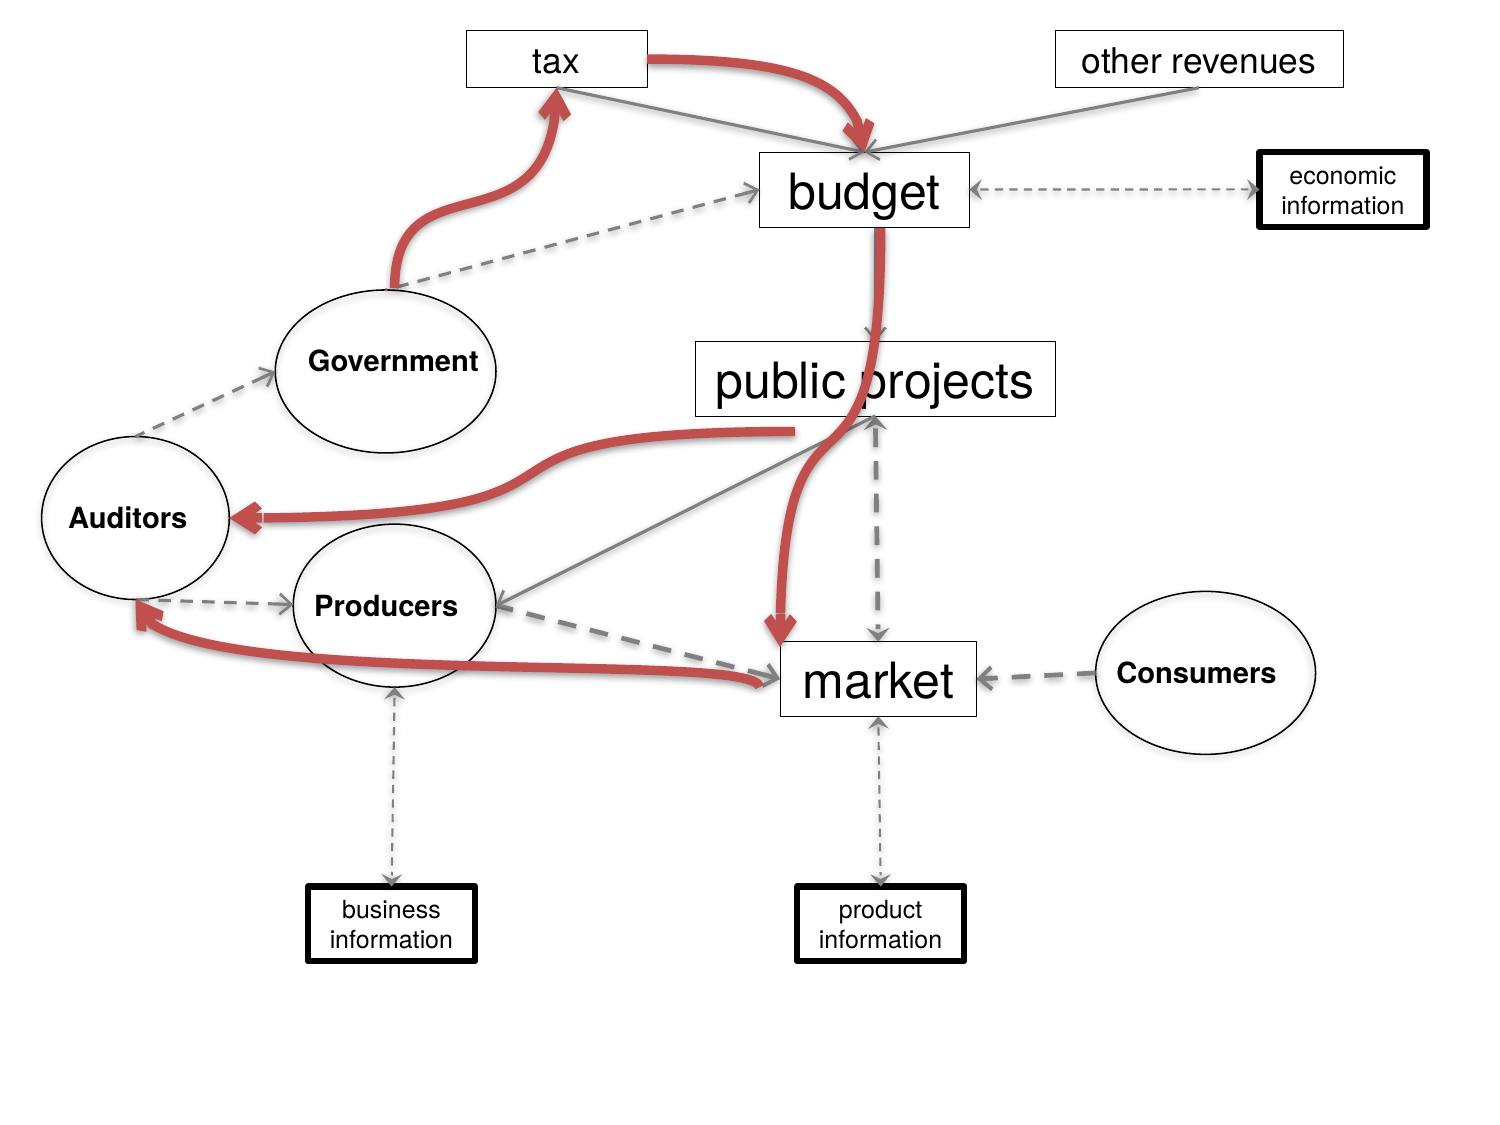

tax
other revenues
budget
economic information

Government
public projects

Auditors

Producers

Consumers
market
business information
product information